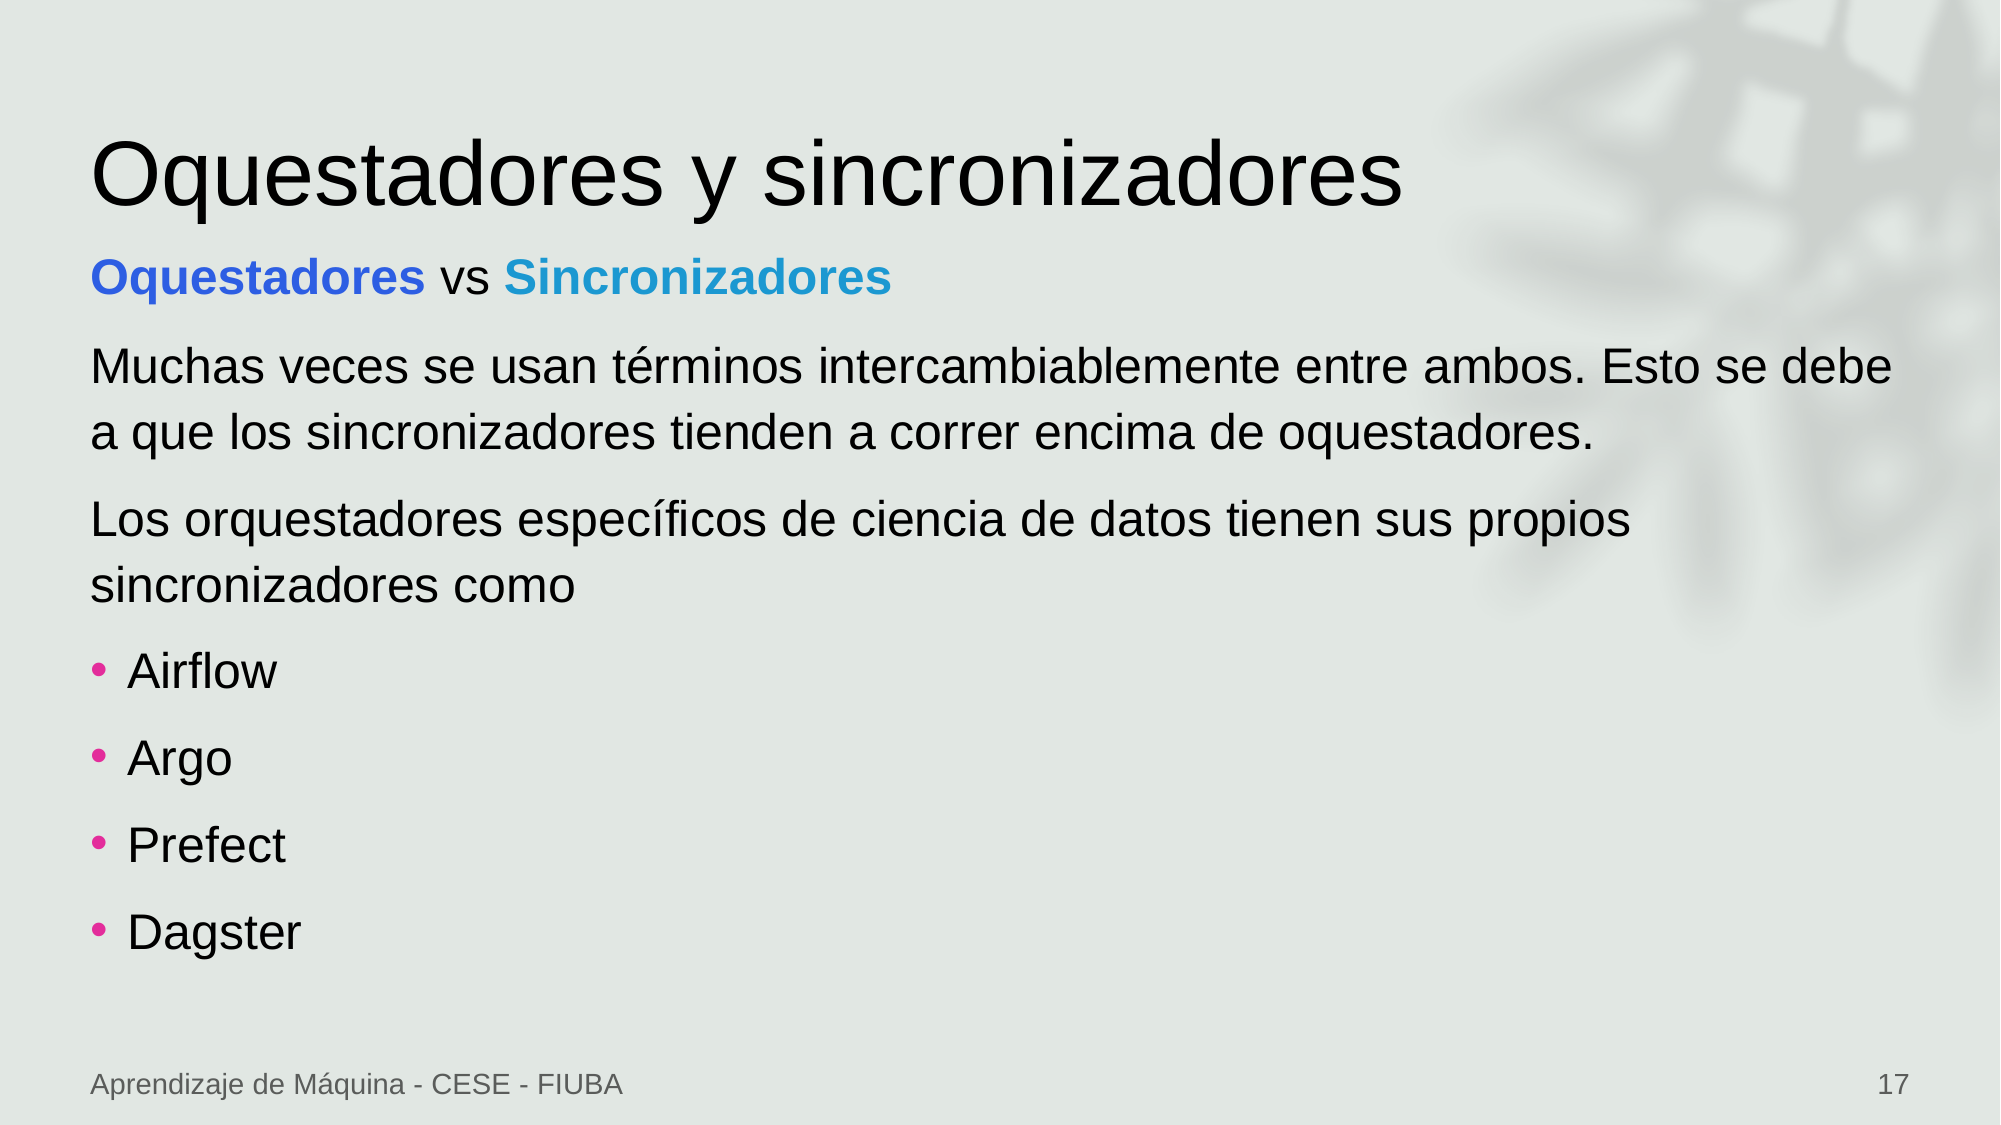

# Oquestadores y sincronizadores
Oquestadores vs Sincronizadores
Muchas veces se usan términos intercambiablemente entre ambos. Esto se debe a que los sincronizadores tienden a correr encima de oquestadores.
Los orquestadores específicos de ciencia de datos tienen sus propios sincronizadores como
Airflow
Argo
Prefect
Dagster
Aprendizaje de Máquina - CESE - FIUBA
17